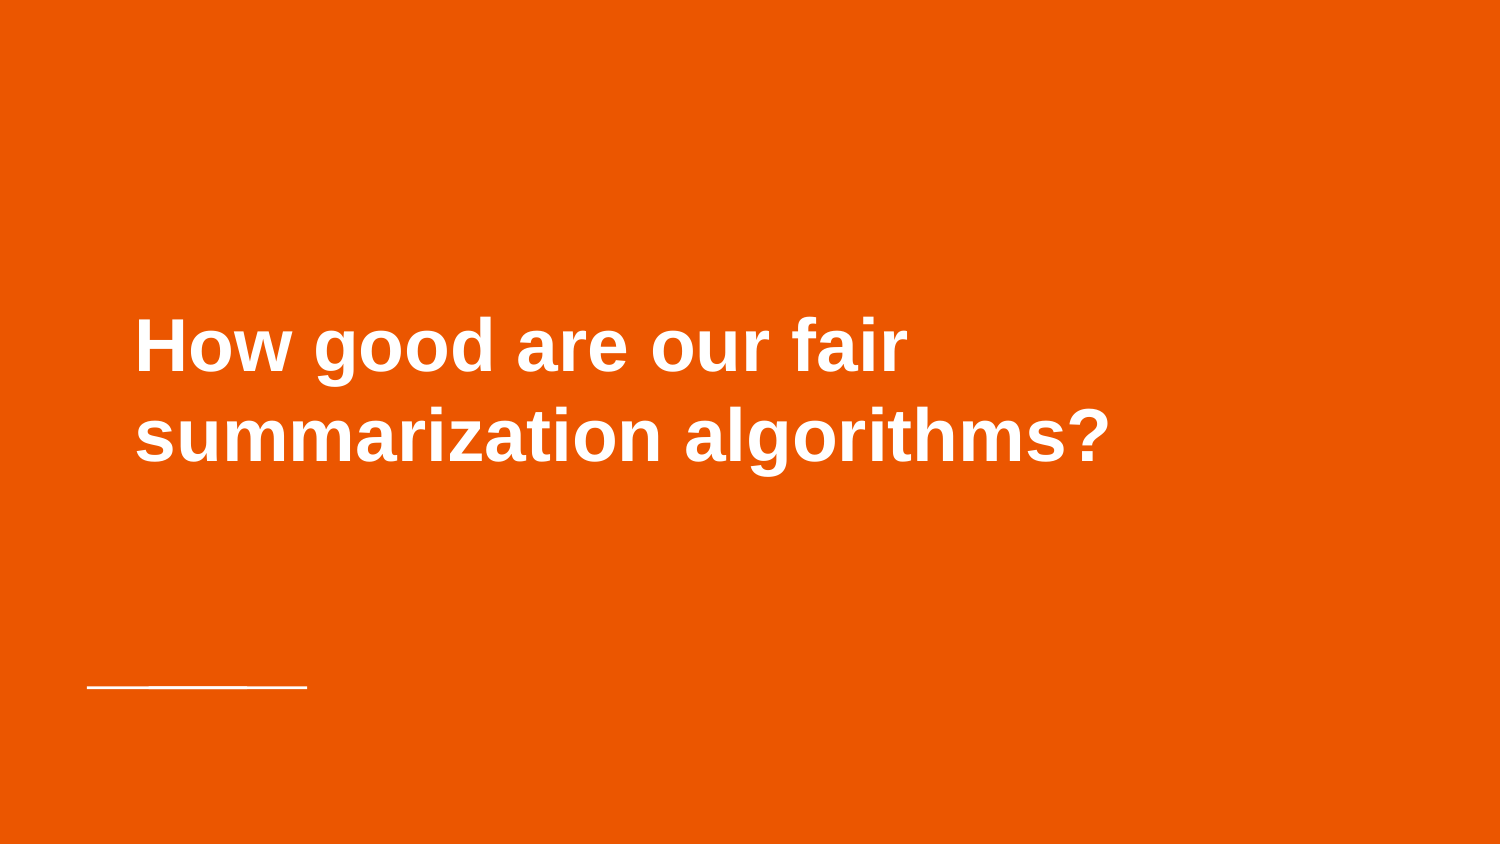

# How good are our fair summarization algorithms?